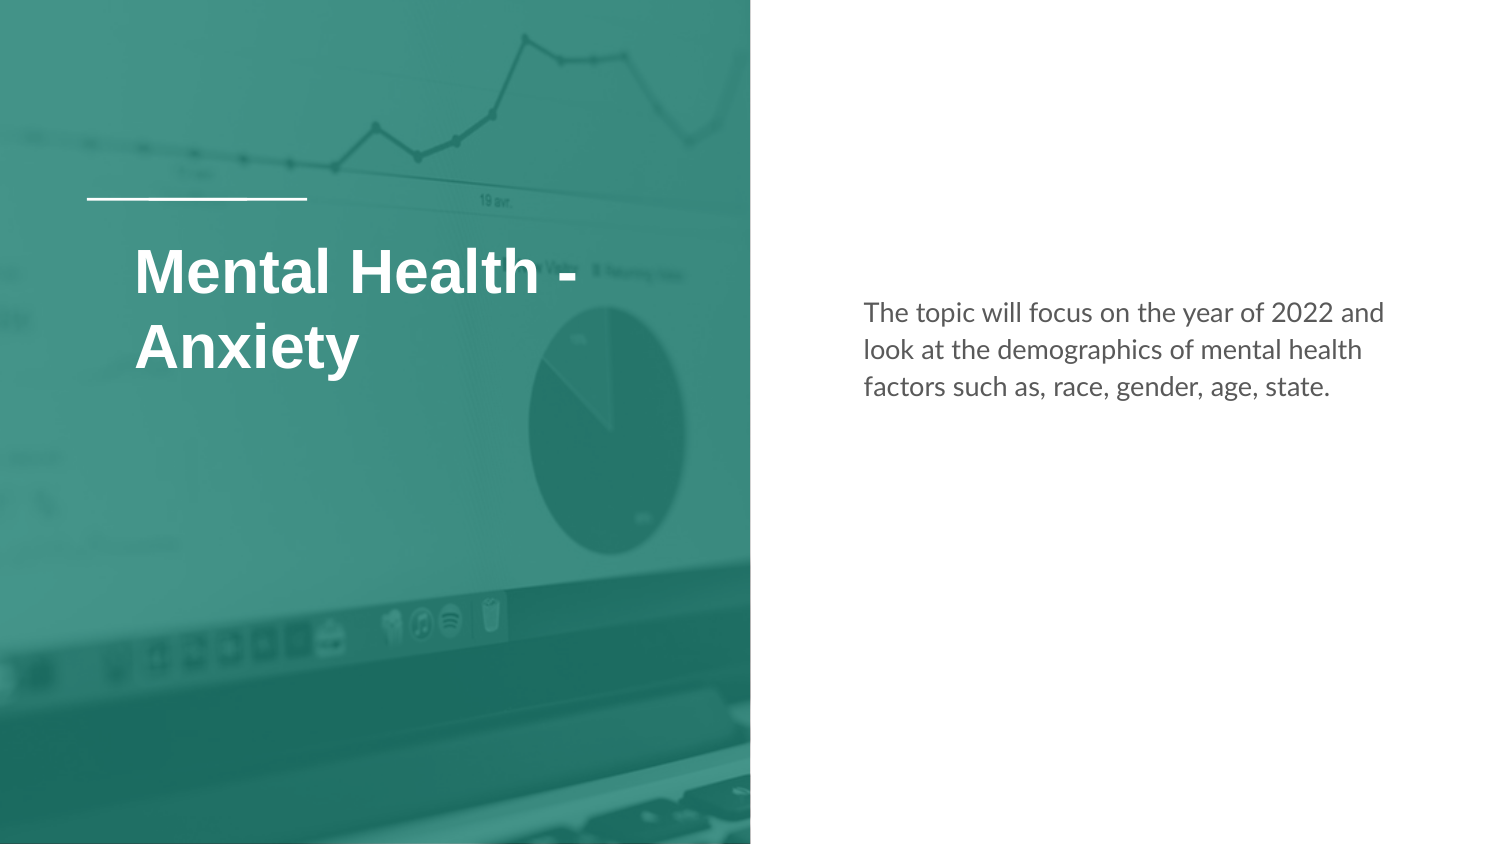

# Mental Health - Anxiety

The topic will focus on the year of 2022 and look at the demographics of mental health factors such as, race, gender, age, state.